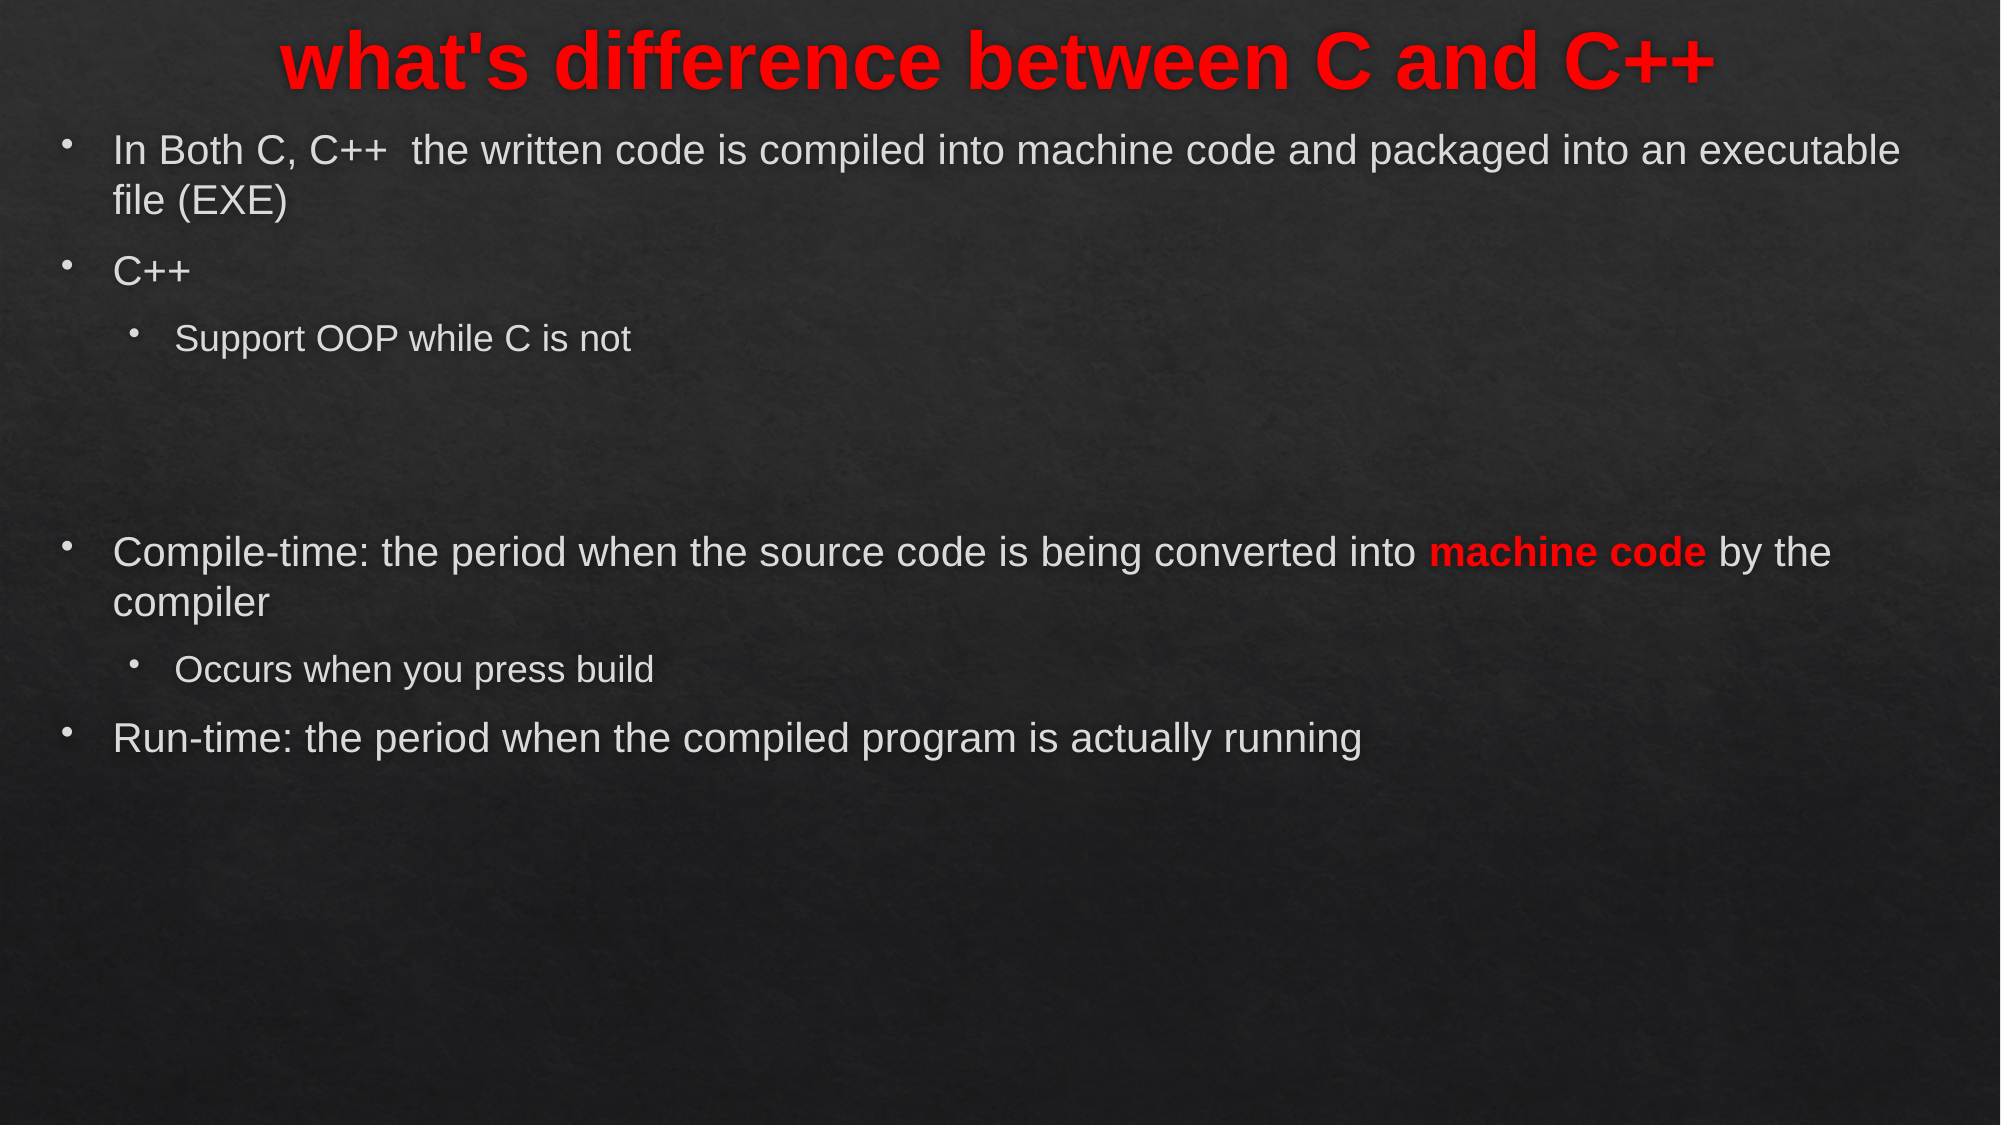

# what's difference between C and C++
In Both C, C++  the written code is compiled into machine code and packaged into an executable file (EXE)
C++
Support OOP while C is not

Compile-time: the period when the source code is being converted into machine code by the compiler
Occurs when you press build
Run-time: the period when the compiled program is actually running